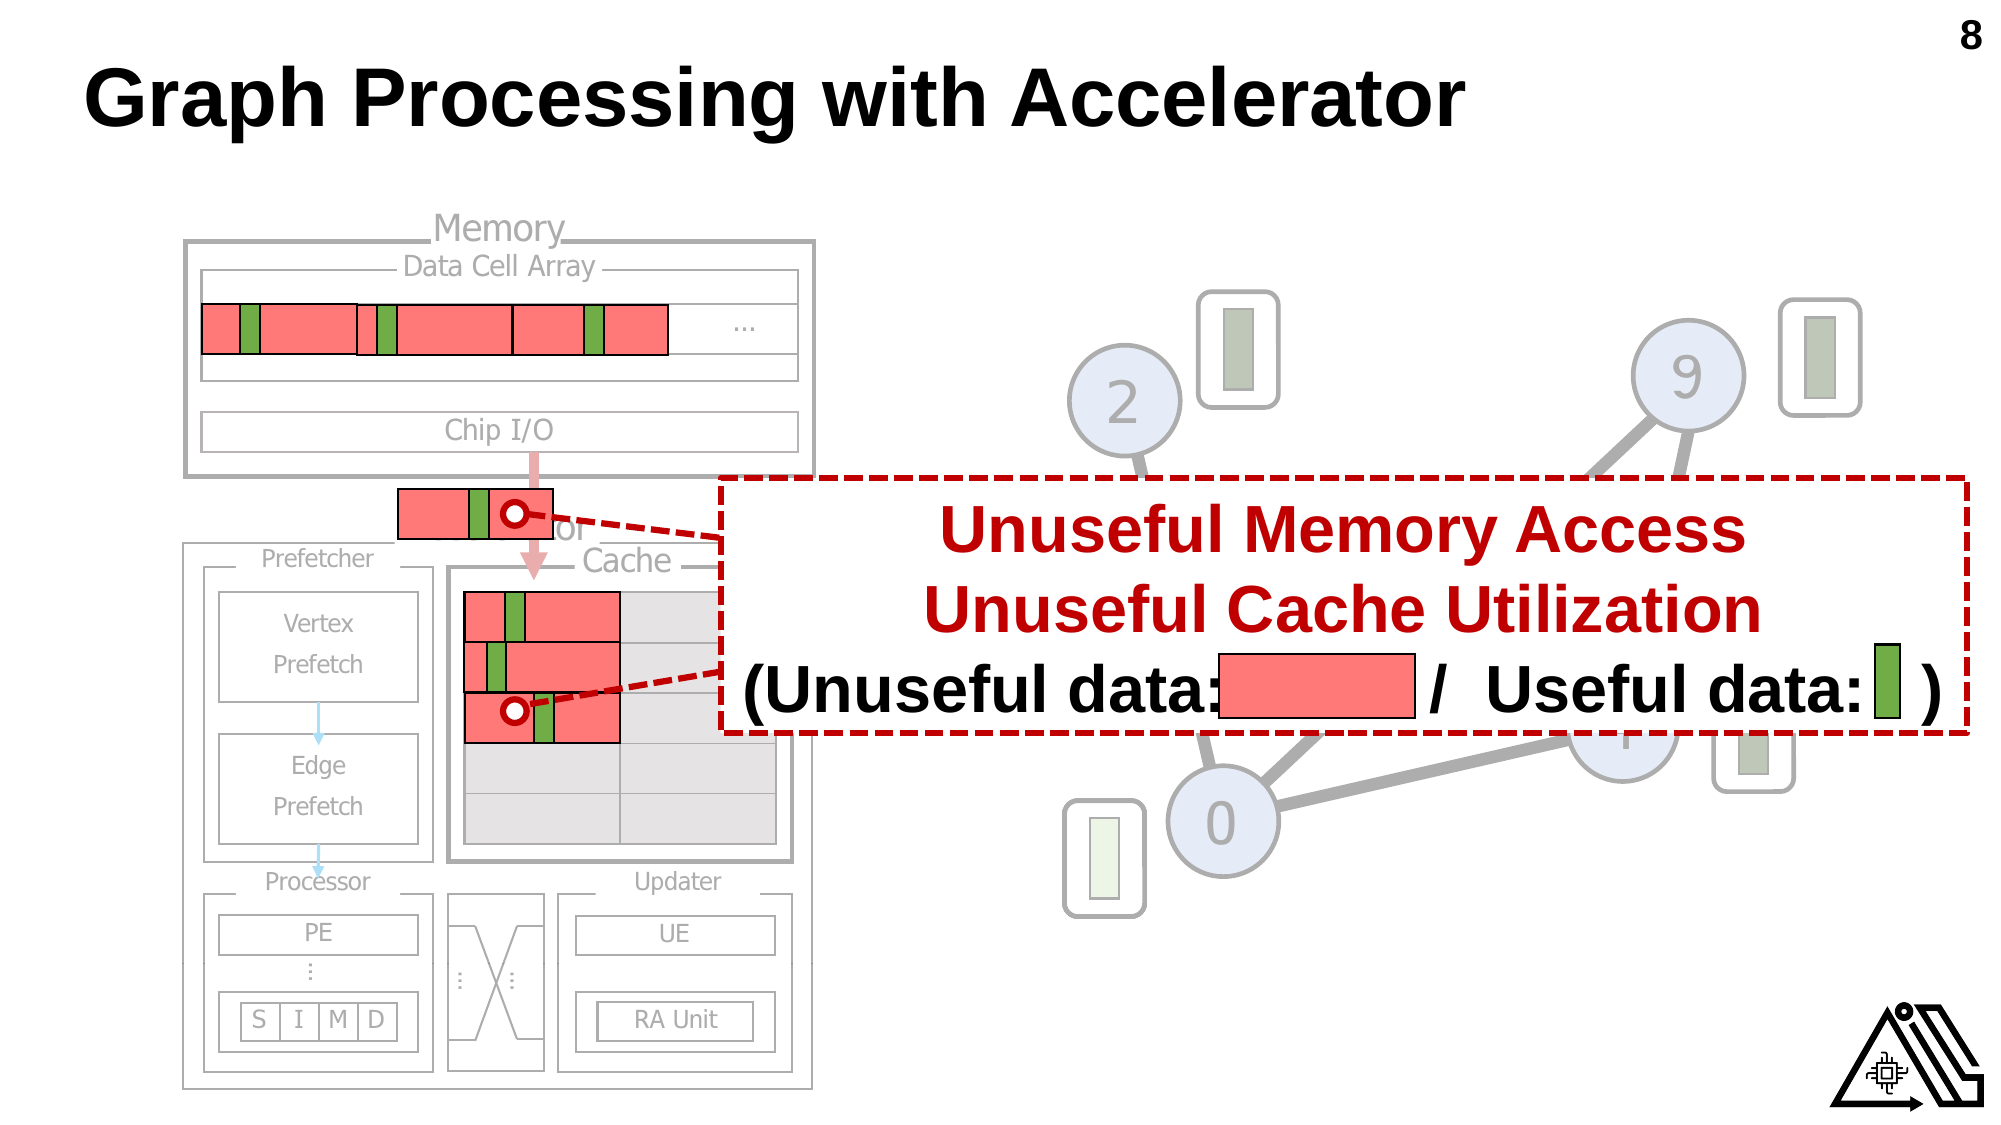

8
# Graph Processing with Accelerator

Memory

Data Cell Array

…

9
2
4
0
Chip I/O

Unuseful Memory Access
Unuseful Cache Utilization
(Unuseful data:           /  Useful data:   )

Accelerator
Cache

Prefetcher

Vertex
Prefetch
Edge
Prefetch
Processor

Updater

PE
UE

…
…
…
S
I
M
D
RA Unit